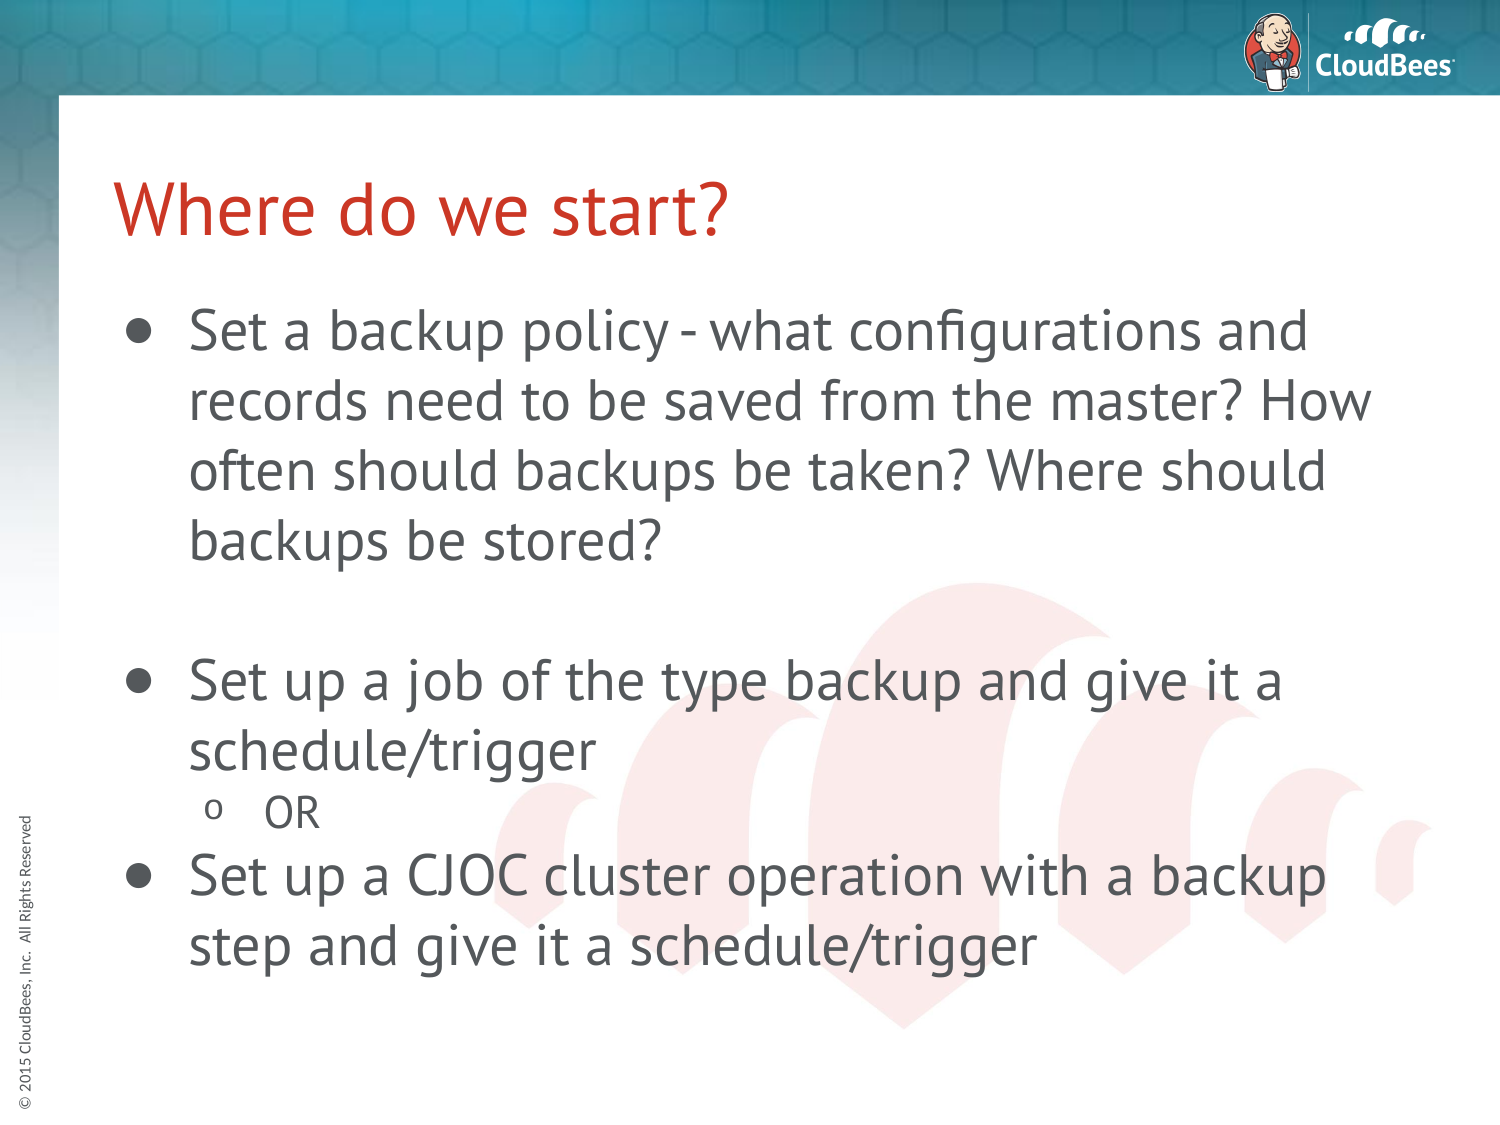

# Where do we start?
Set a backup policy - what configurations and records need to be saved from the master? How often should backups be taken? Where should backups be stored?

Set up a job of the type backup and give it a schedule/trigger
OR
Set up a CJOC cluster operation with a backup step and give it a schedule/trigger